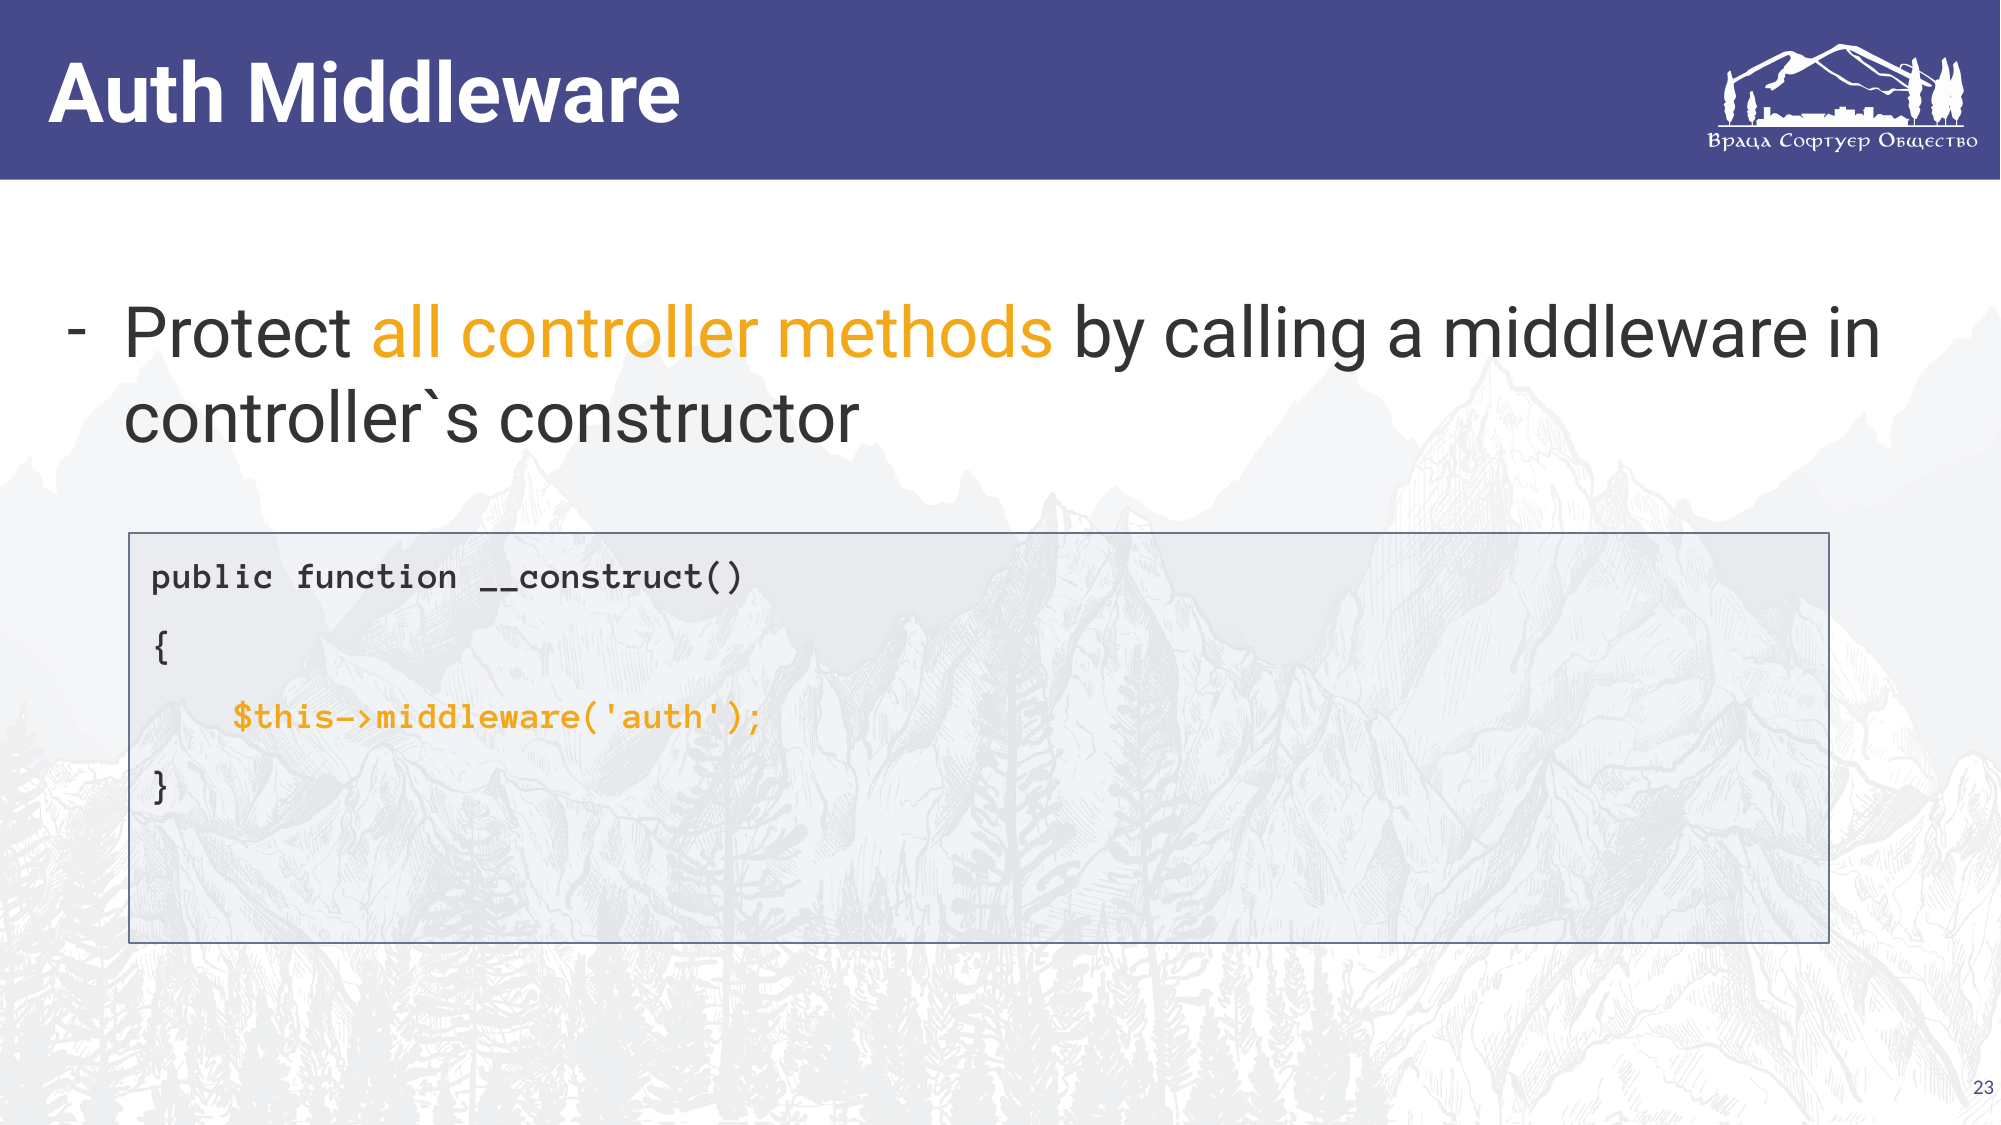

# Auth Middleware

Protect all controller methods by calling a middleware in controller`s constructor
public function __construct()
{
    $this->middleware('auth');
}

23